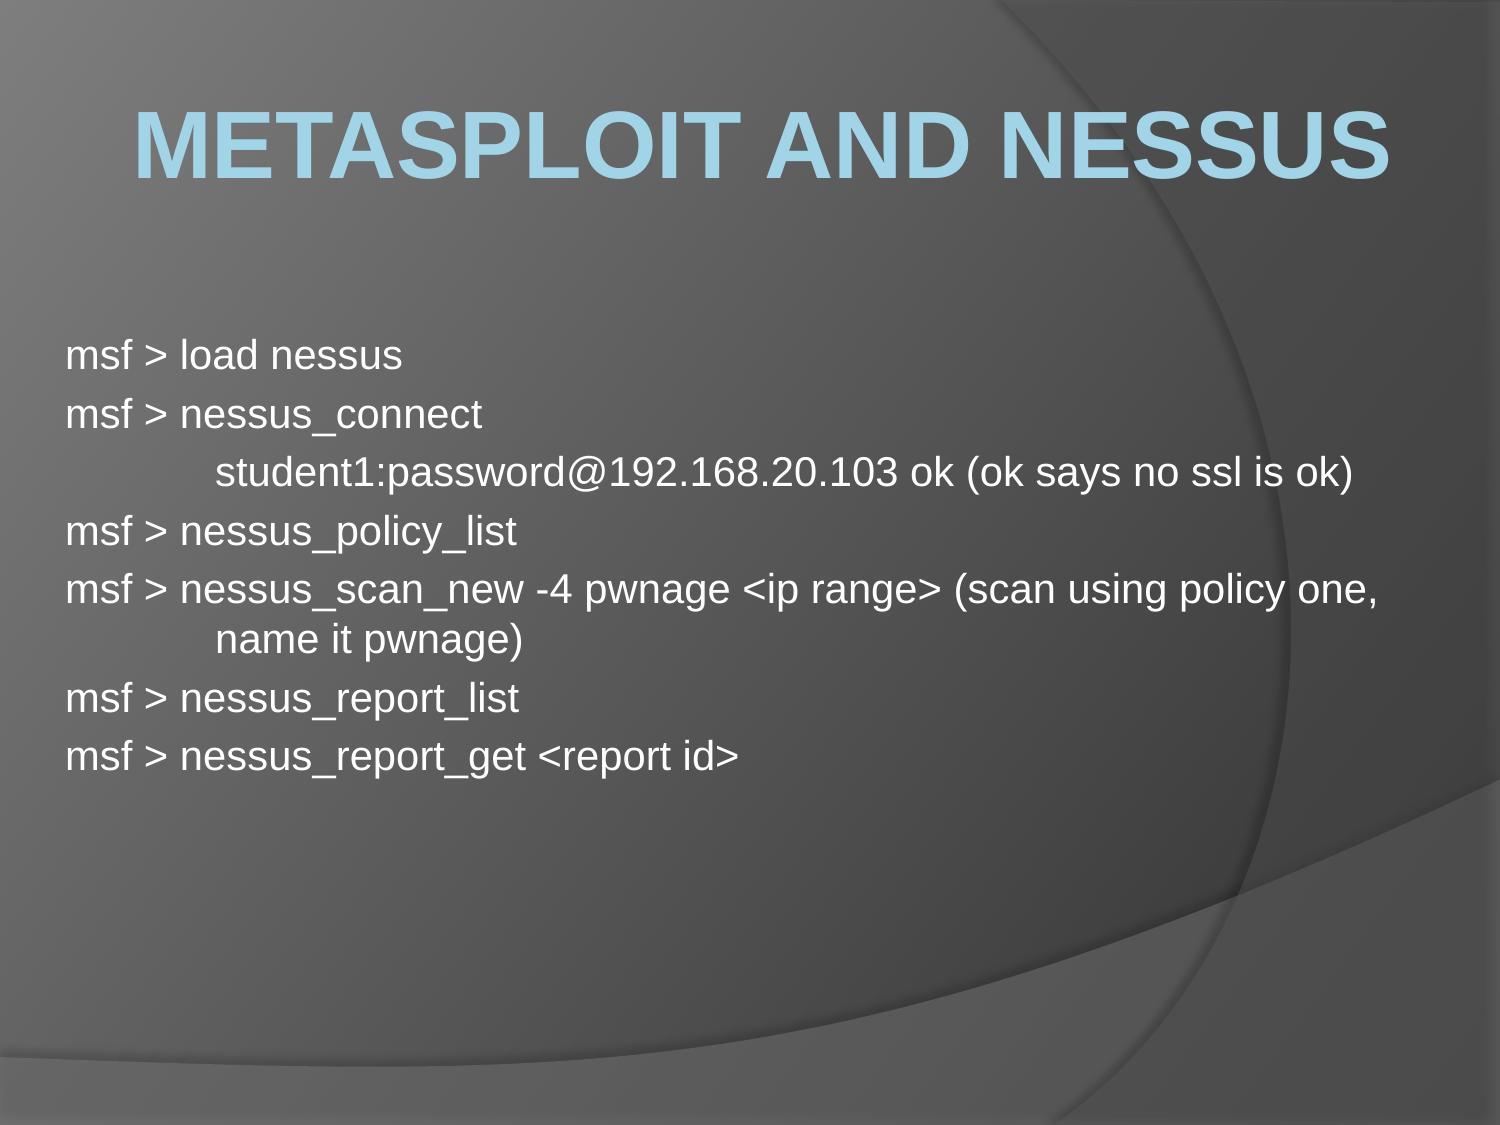

# Metasploit and nessus
msf > load nessus
msf > nessus_connect
	student1:password@192.168.20.103 ok (ok says no ssl is ok)
msf > nessus_policy_list
msf > nessus_scan_new -4 pwnage <ip range> (scan using policy one, 	name it pwnage)
msf > nessus_report_list
msf > nessus_report_get <report id>